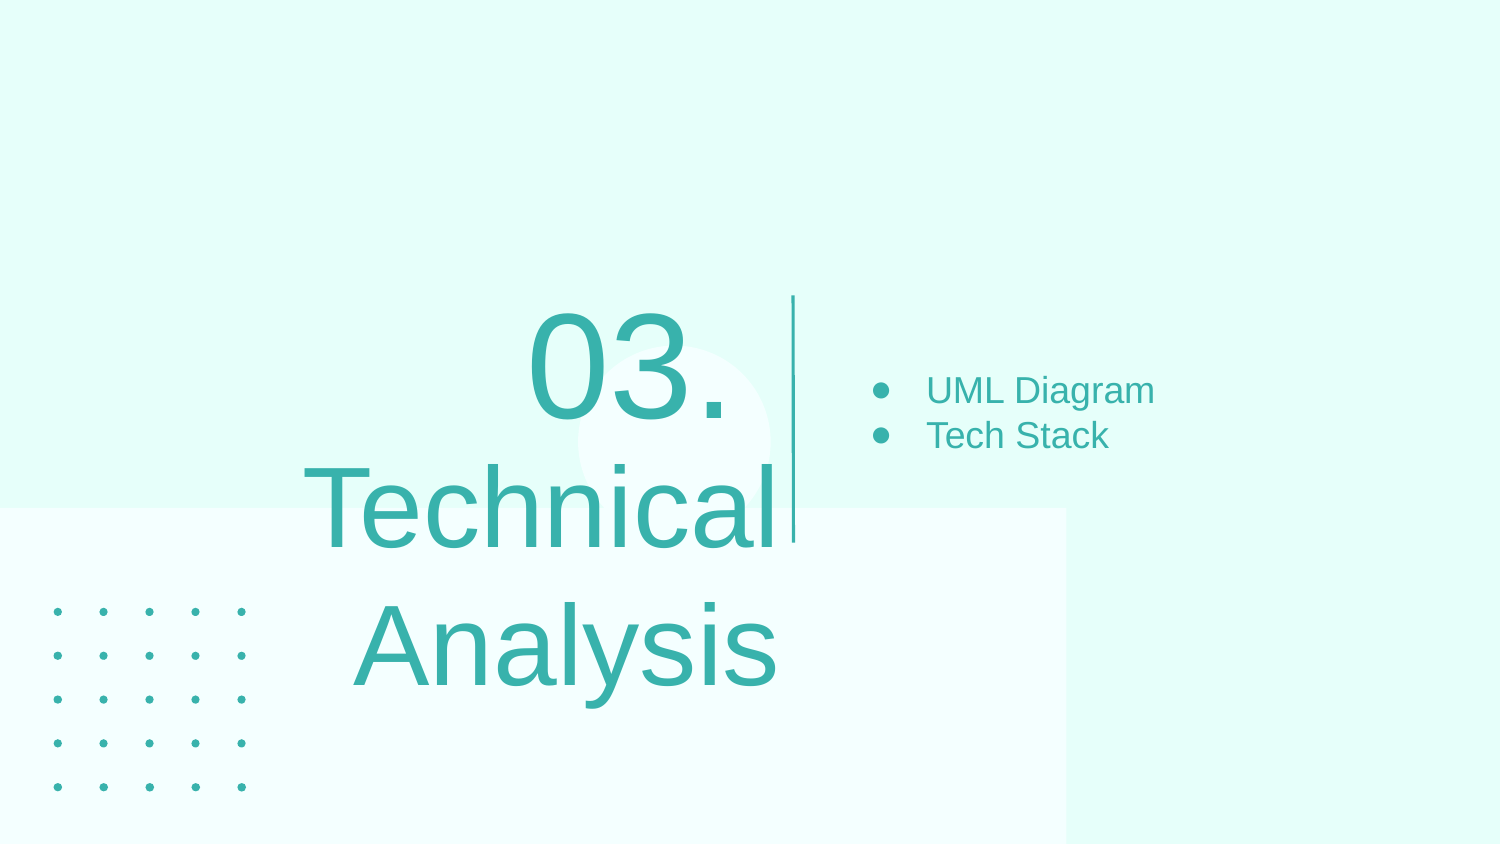

03.

UML Diagram
Tech Stack
# Technical Analysis